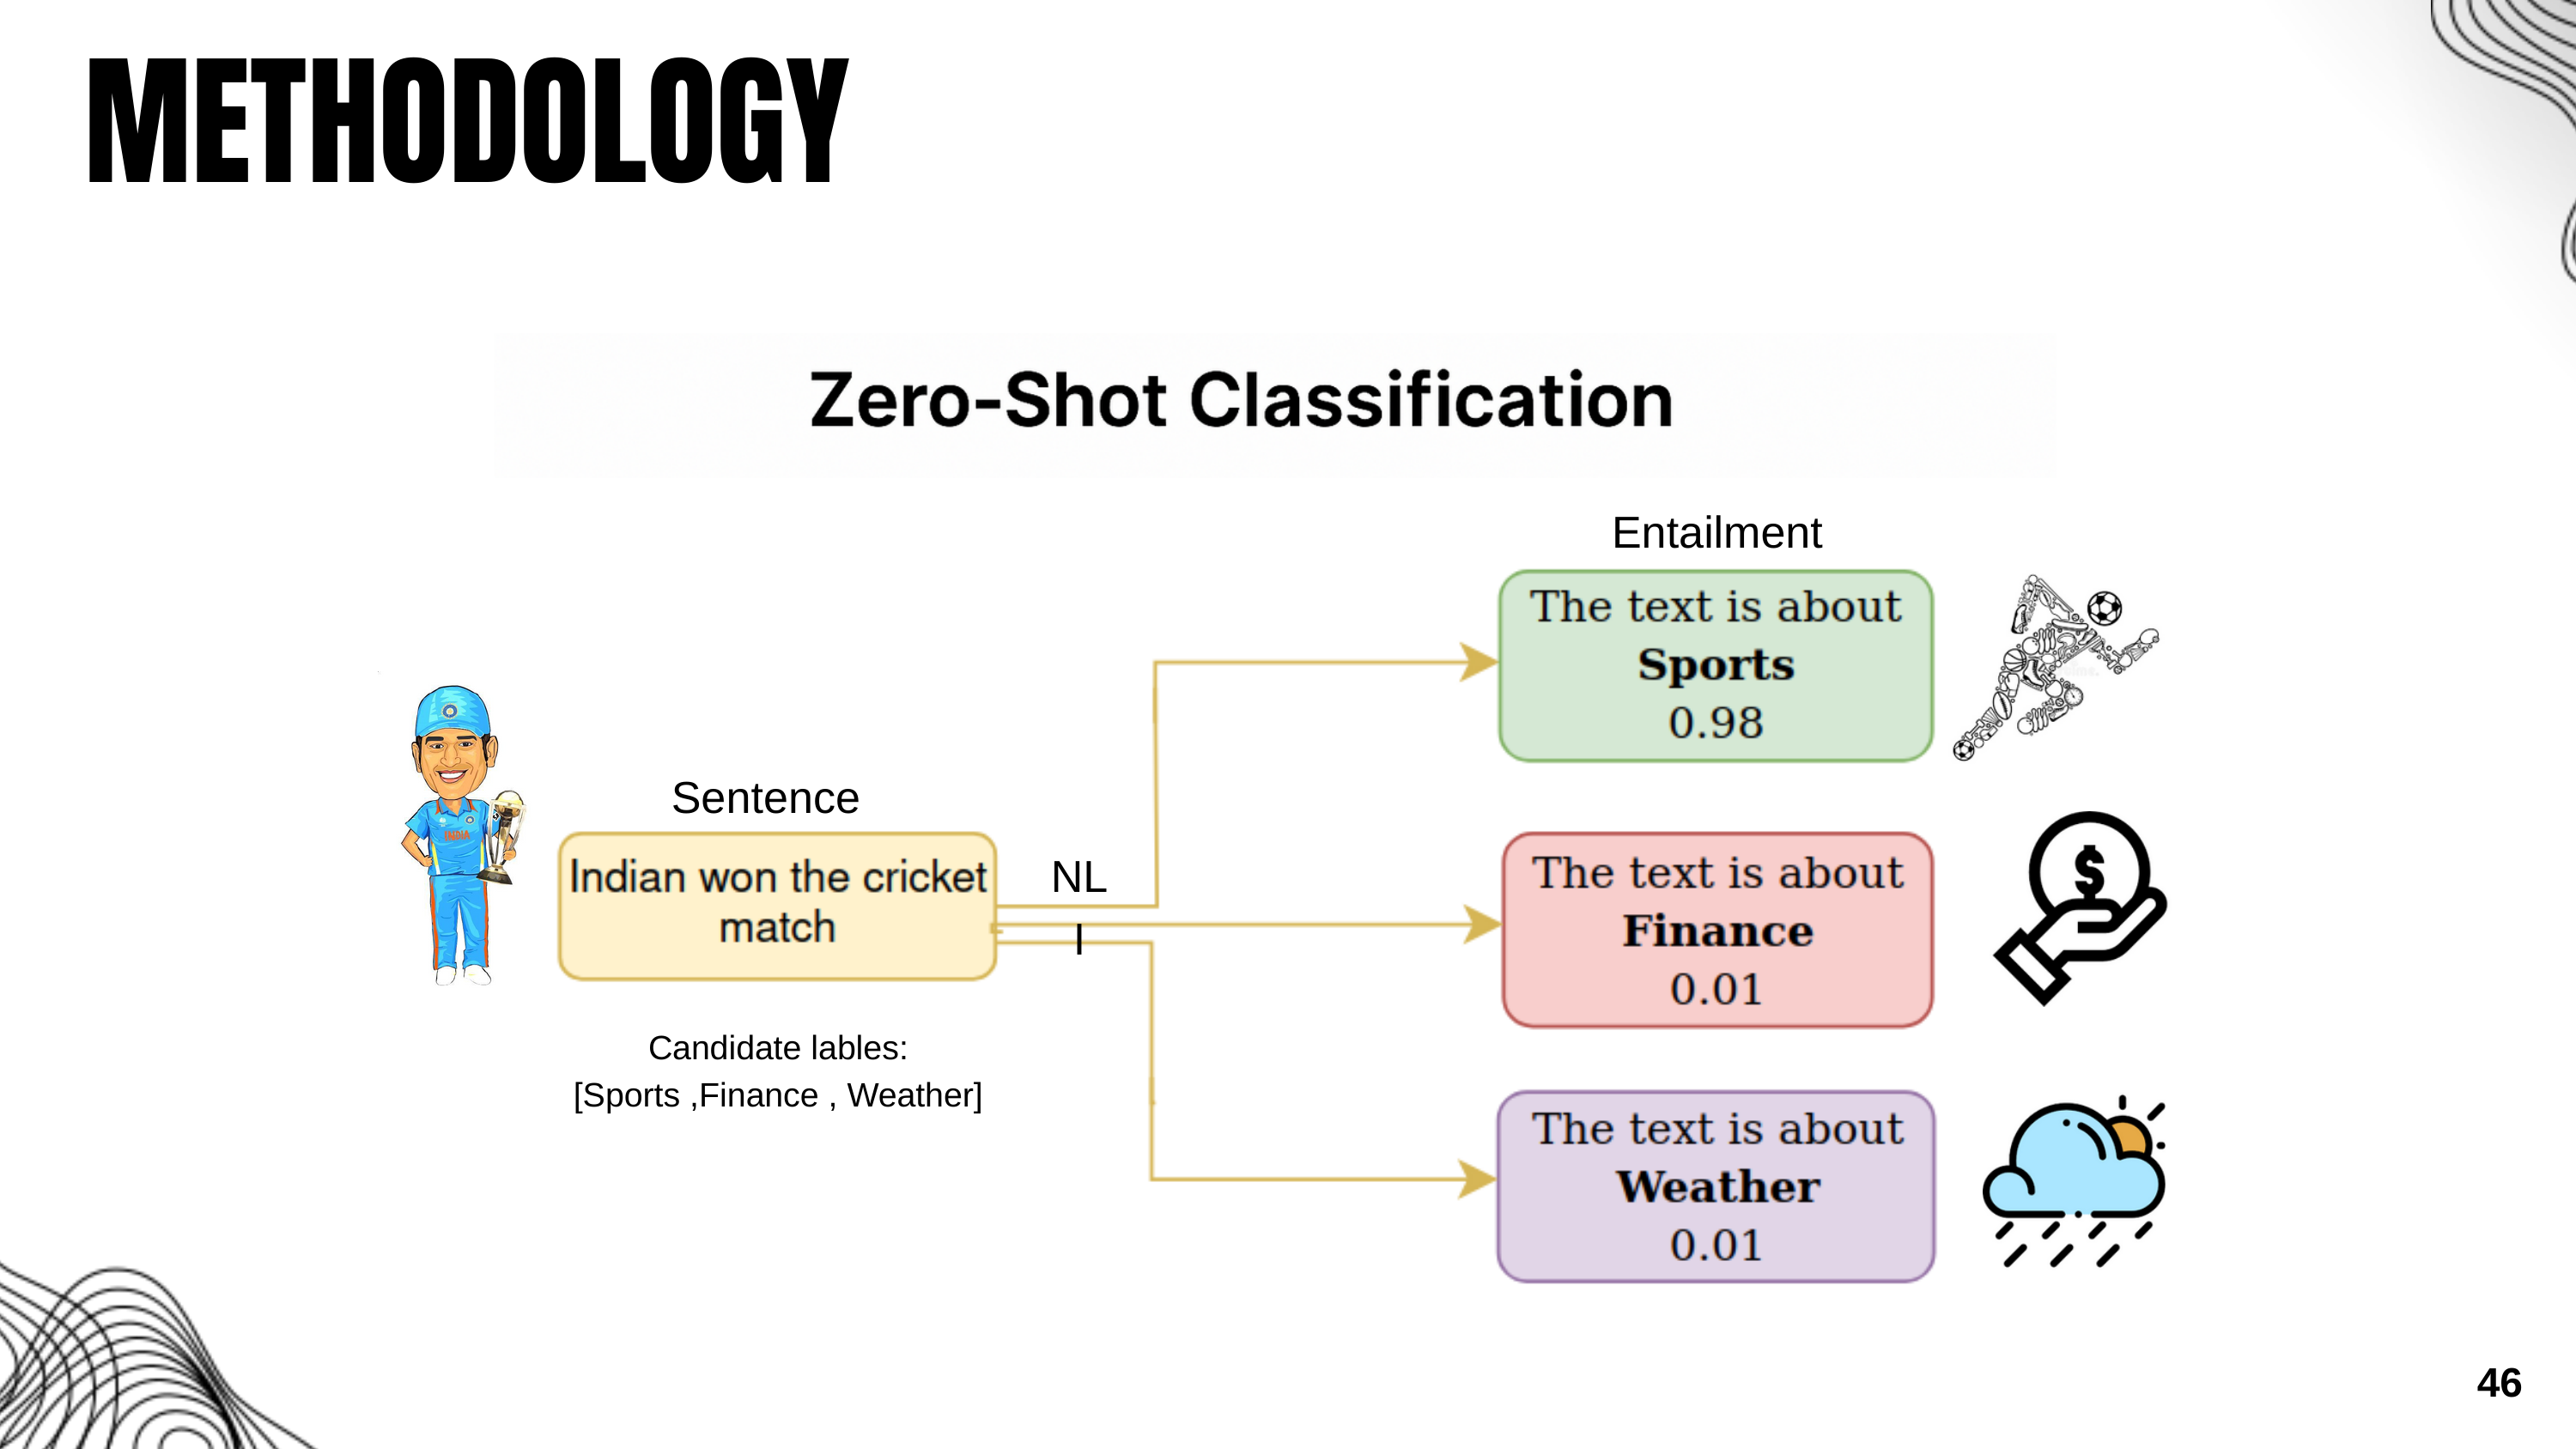

METHODOLOGY

Entailment

Sentence

NLI
Candidate lables:
[Sports ,Finance , Weather]

46